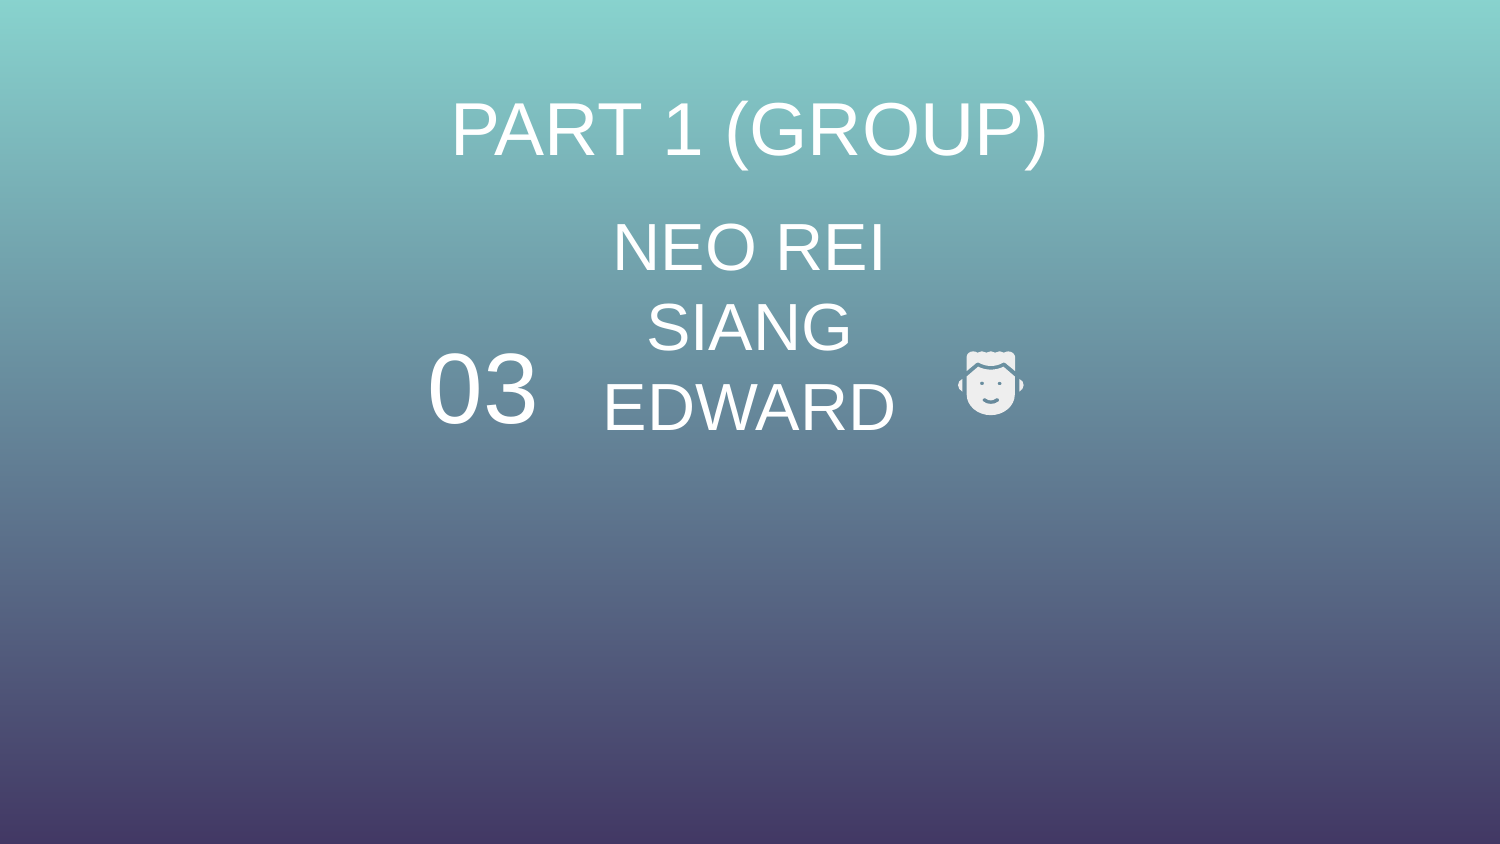

PART 1 (GROUP)
03

NEO REI SIANG EDWARD